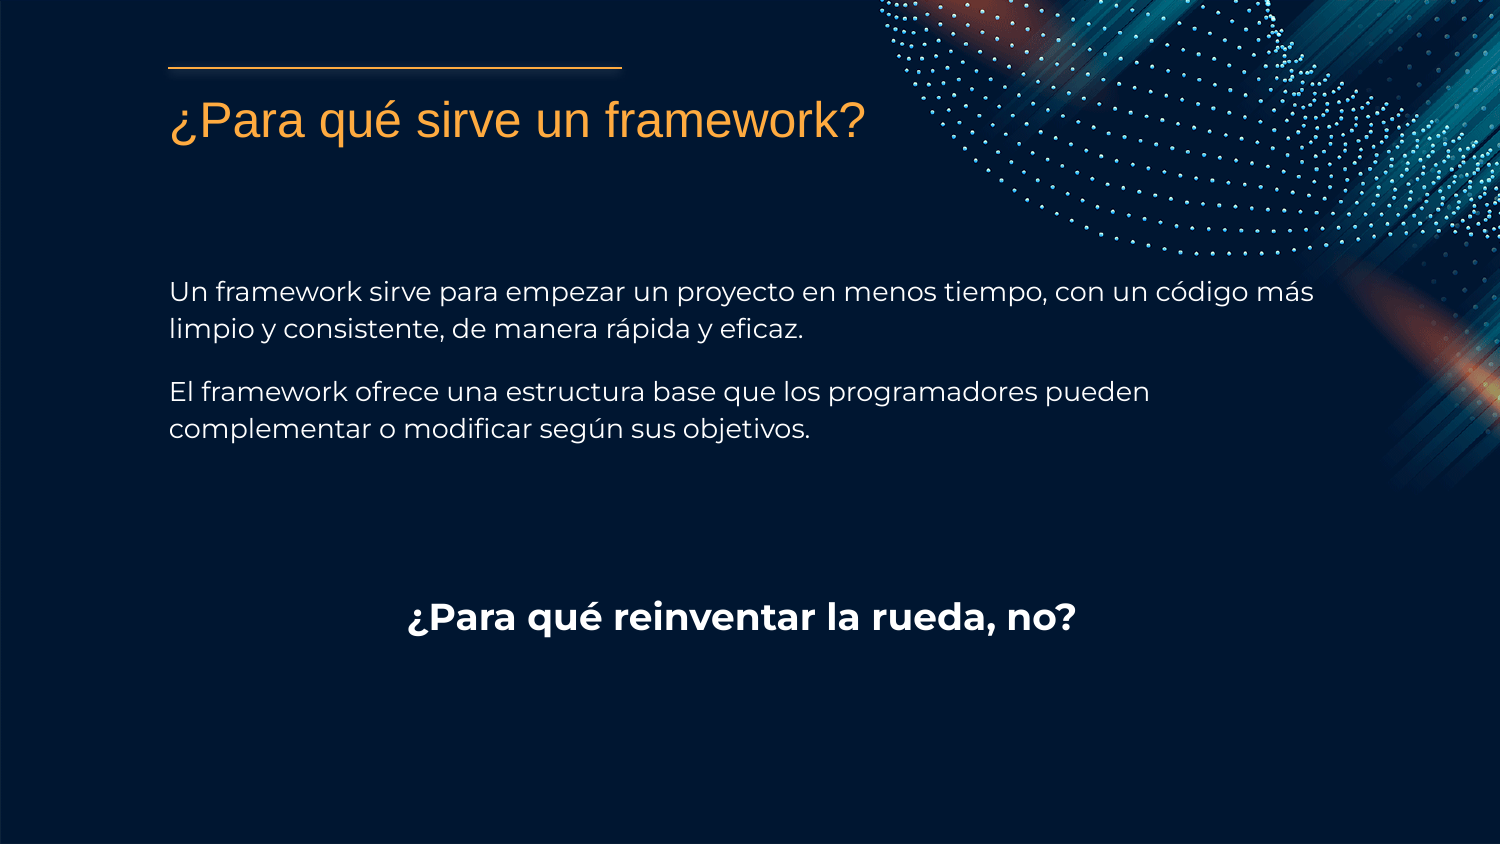

# ¿Para qué sirve un framework?
Un framework sirve para empezar un proyecto en menos tiempo, con un código más limpio y consistente, de manera rápida y eficaz.
El framework ofrece una estructura base que los programadores pueden complementar o modificar según sus objetivos.

¿Para qué reinventar la rueda, no?